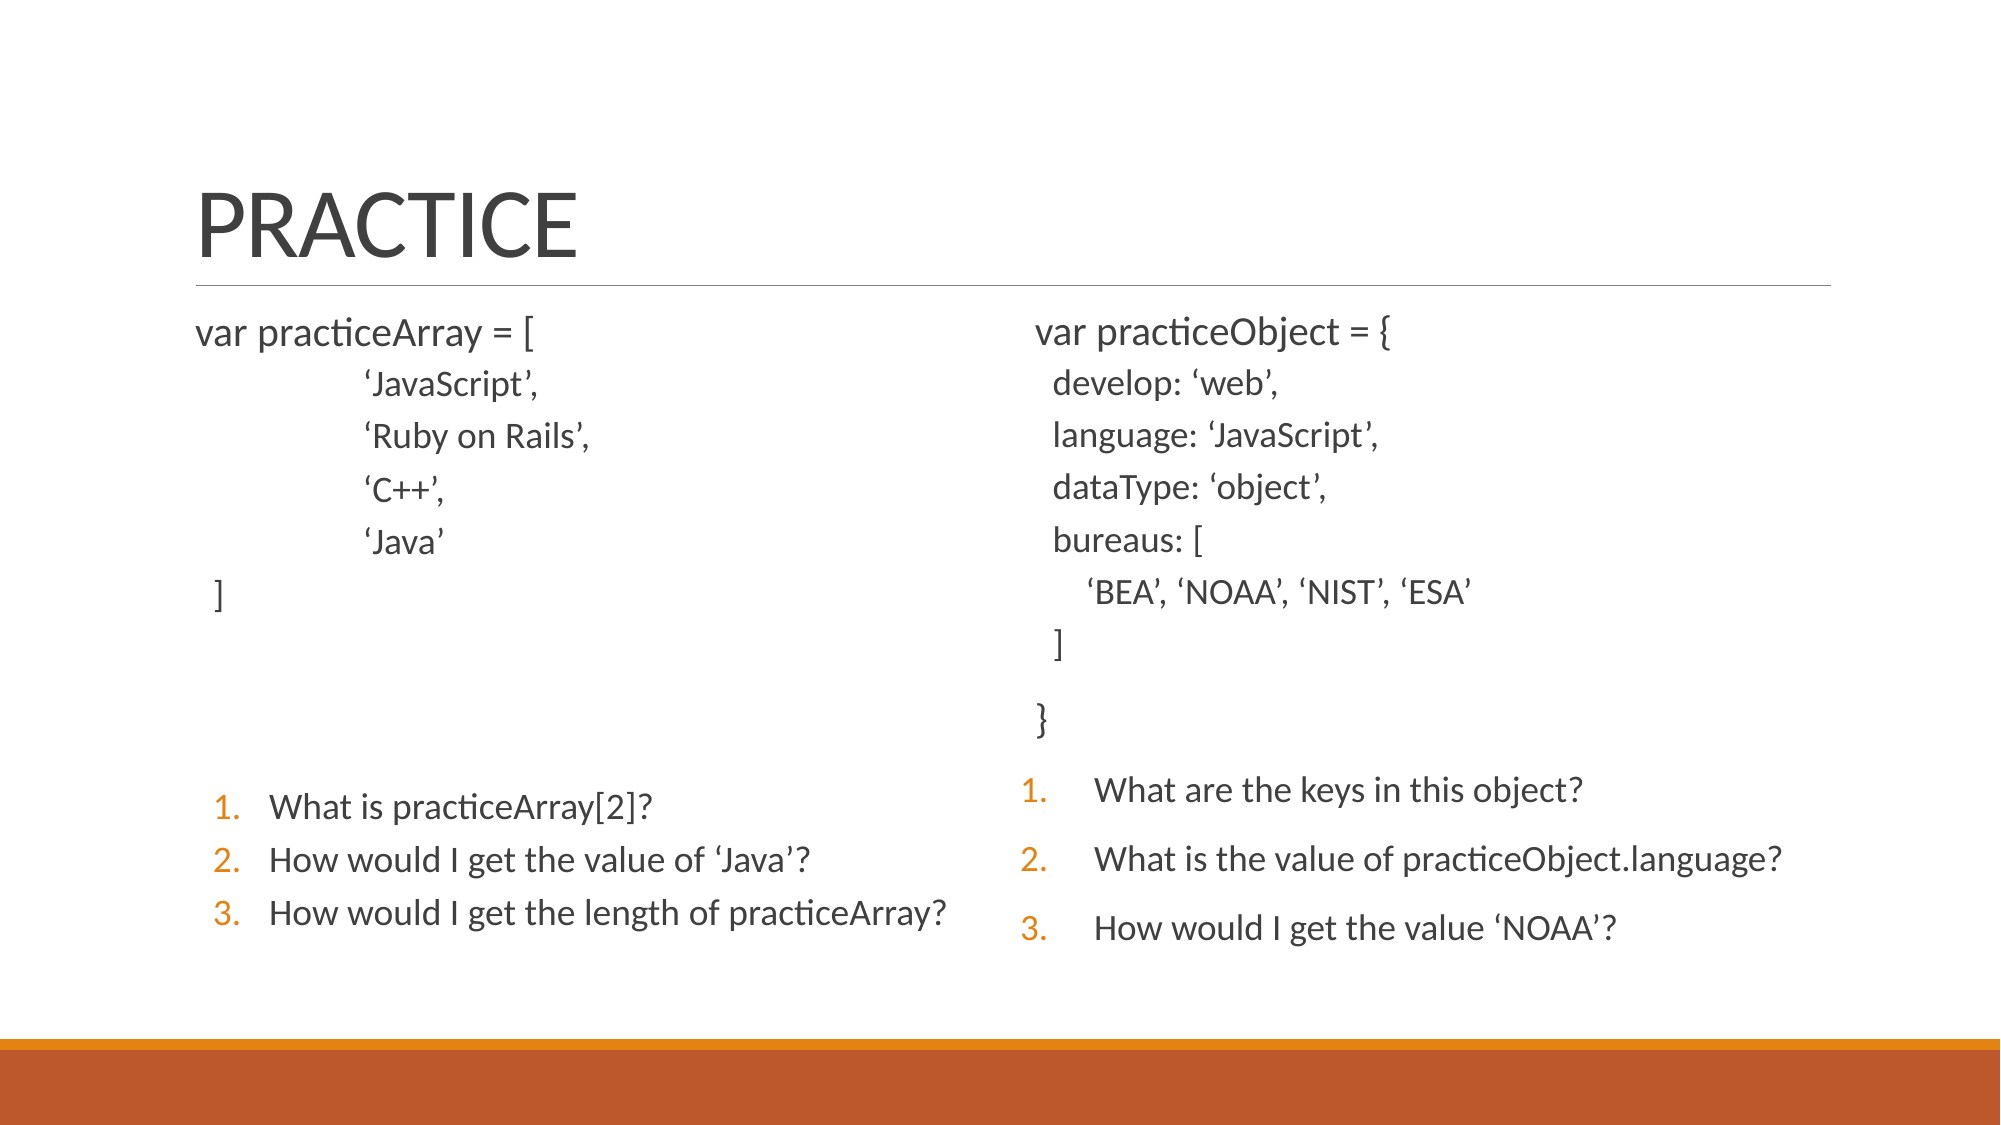

# PRACTICE
var practiceArray = [
	‘JavaScript’,
	‘Ruby on Rails’,
	‘C++’,
	‘Java’
]

What is practiceArray[2]?
How would I get the value of ‘Java’?
How would I get the length of practiceArray?

var practiceObject = {
	develop: ‘web’,
	language: ‘JavaScript’,
	dataType: ‘object’,
	bureaus: [
	    ‘BEA’, ‘NOAA’, ‘NIST’, ‘ESA’
	]
}
What are the keys in this object?
What is the value of practiceObject.language?
How would I get the value ‘NOAA’?